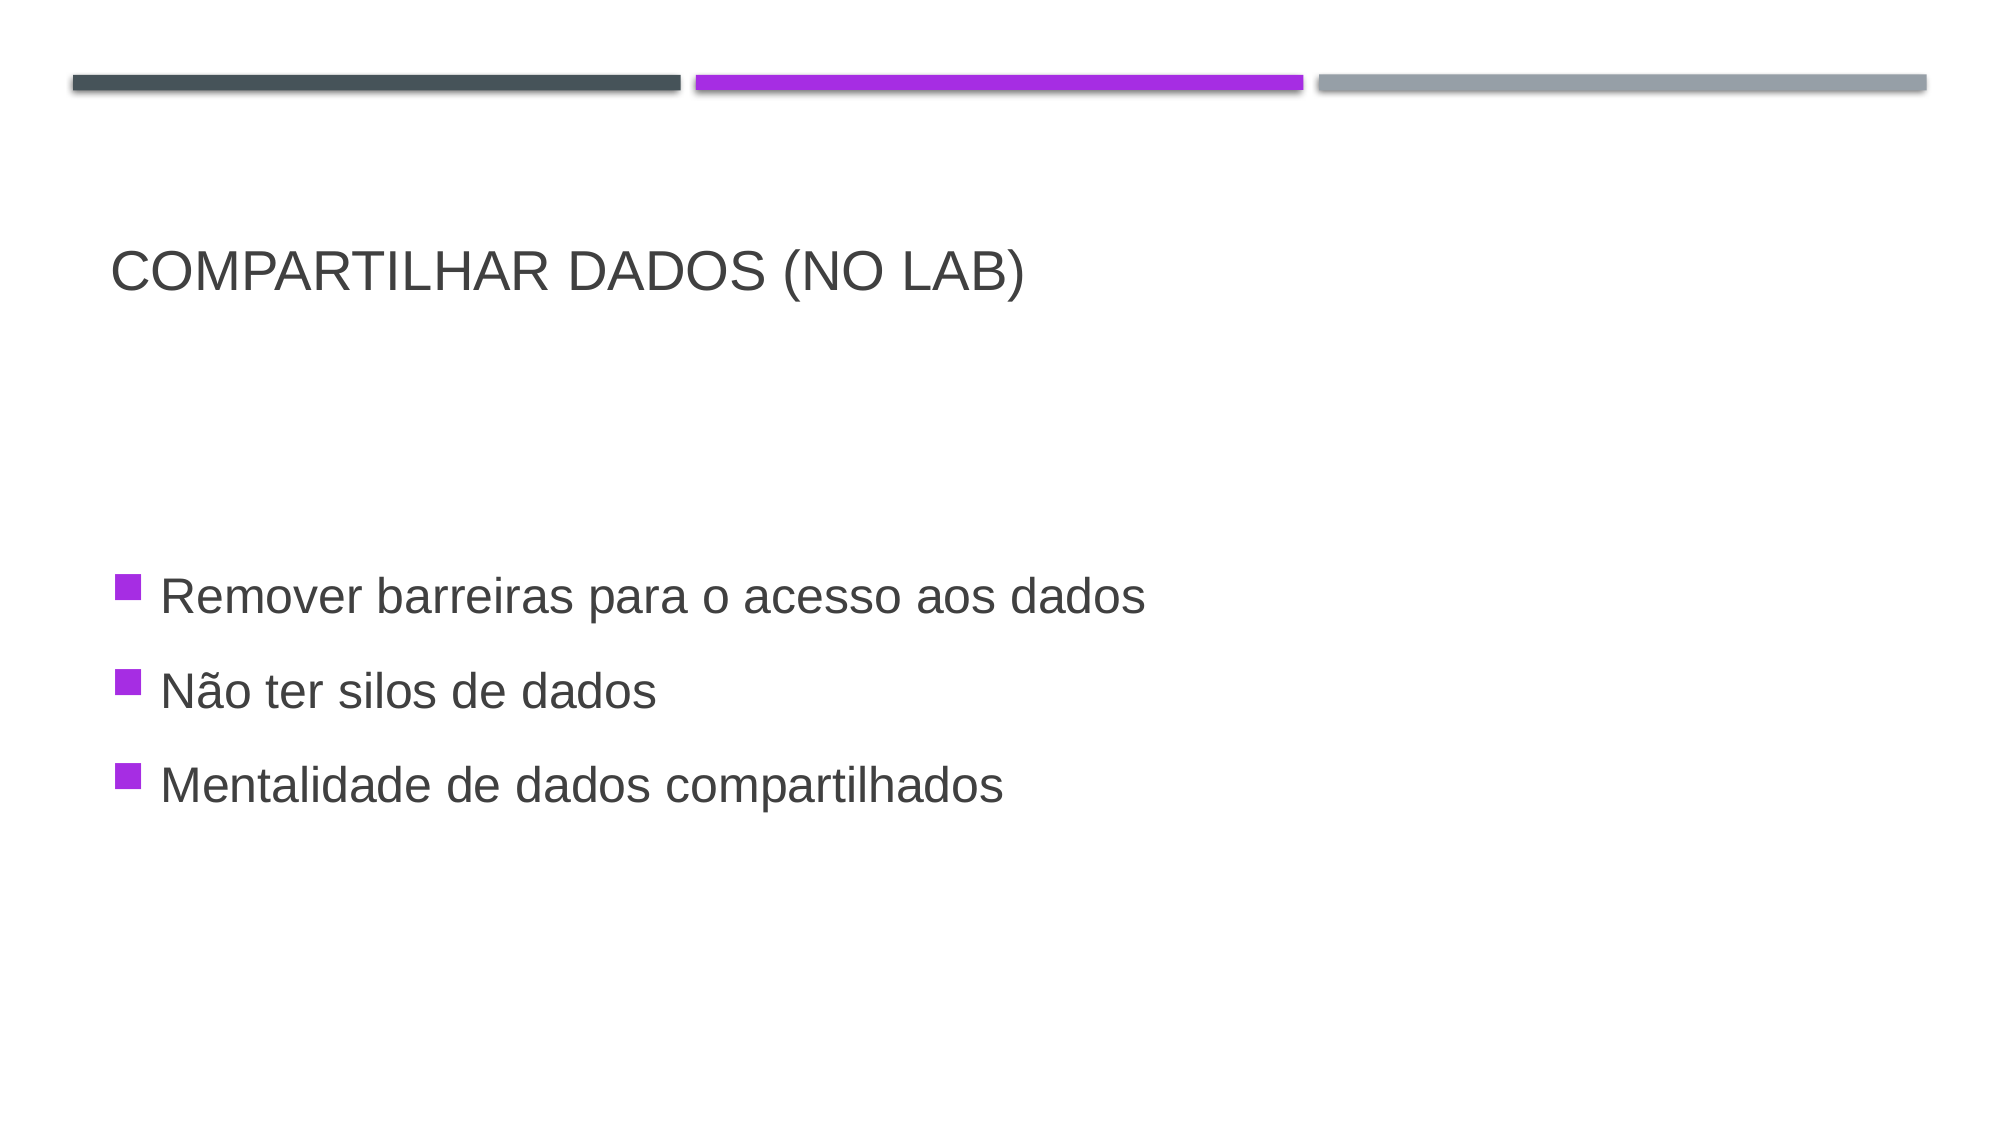

# Compartilhar dados (No lab)
Remover barreiras para o acesso aos dados
Não ter silos de dados
Mentalidade de dados compartilhados